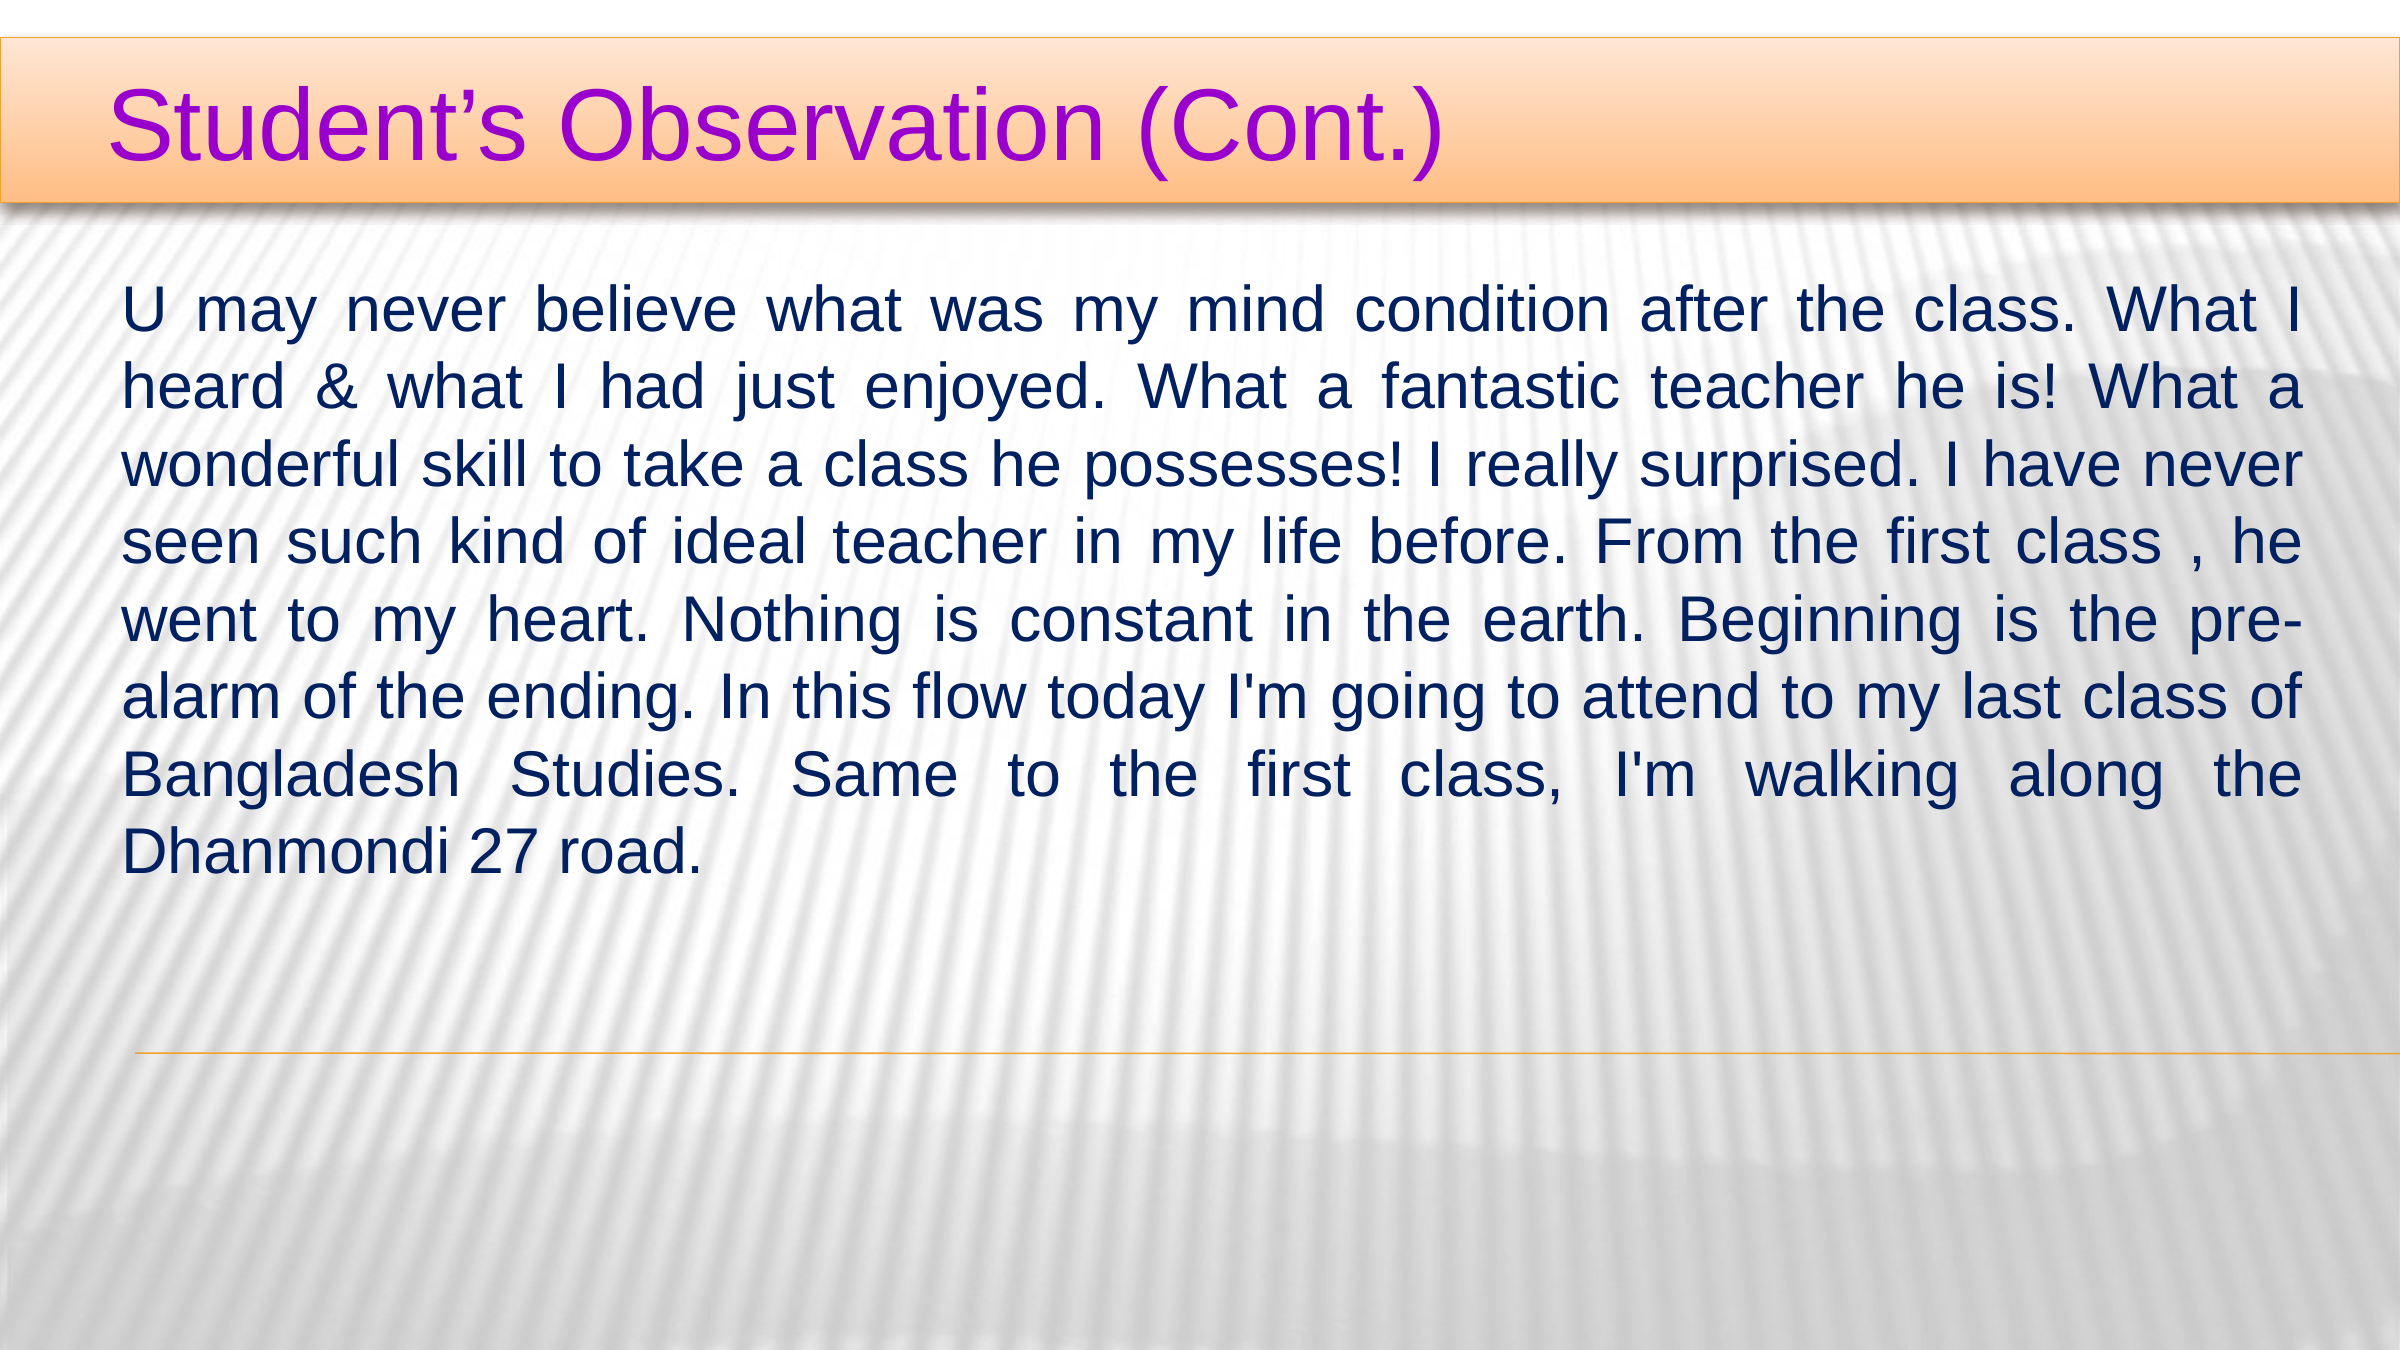

Student’s Observation (Cont.)
U may never believe what was my mind condition after the class. What I heard & what I had just enjoyed. What a fantastic teacher he is! What a wonderful skill to take a class he possesses! I really surprised. I have never seen such kind of ideal teacher in my life before. From the first class , he went to my heart. Nothing is constant in the earth. Beginning is the pre-alarm of the ending. In this flow today I'm going to attend to my last class of Bangladesh Studies. Same to the first class, I'm walking along the Dhanmondi 27 road.